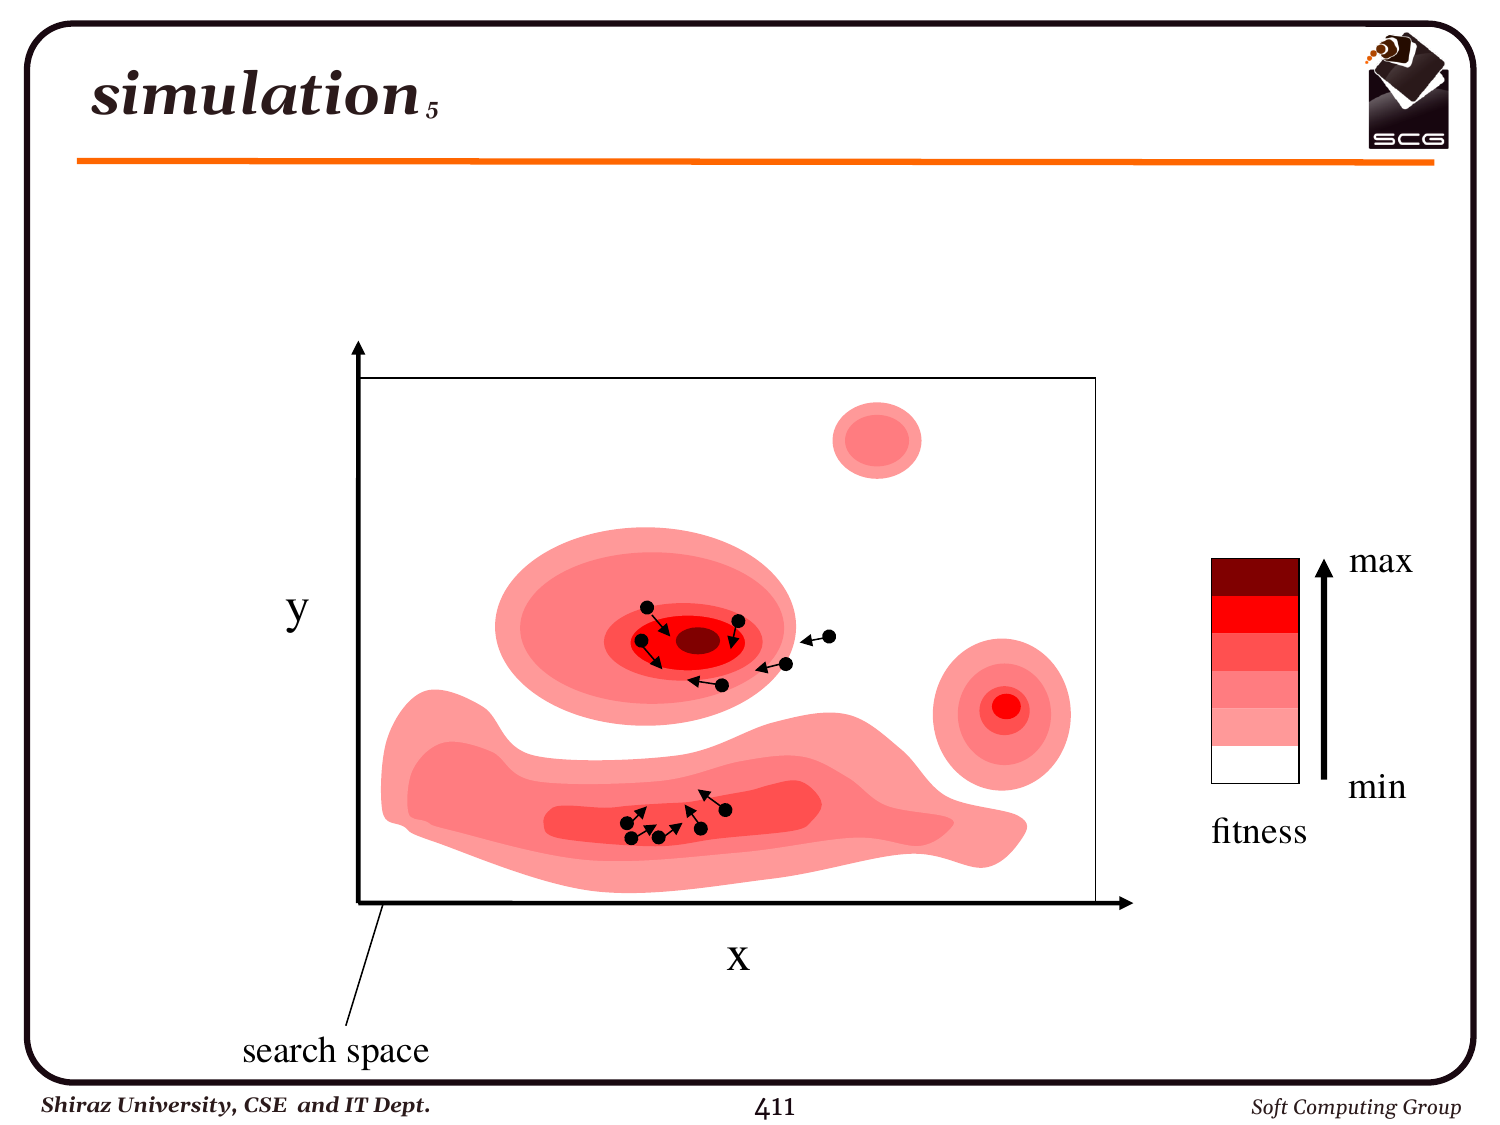

# simulation 5

y

x
max

min
fitness

search space
411